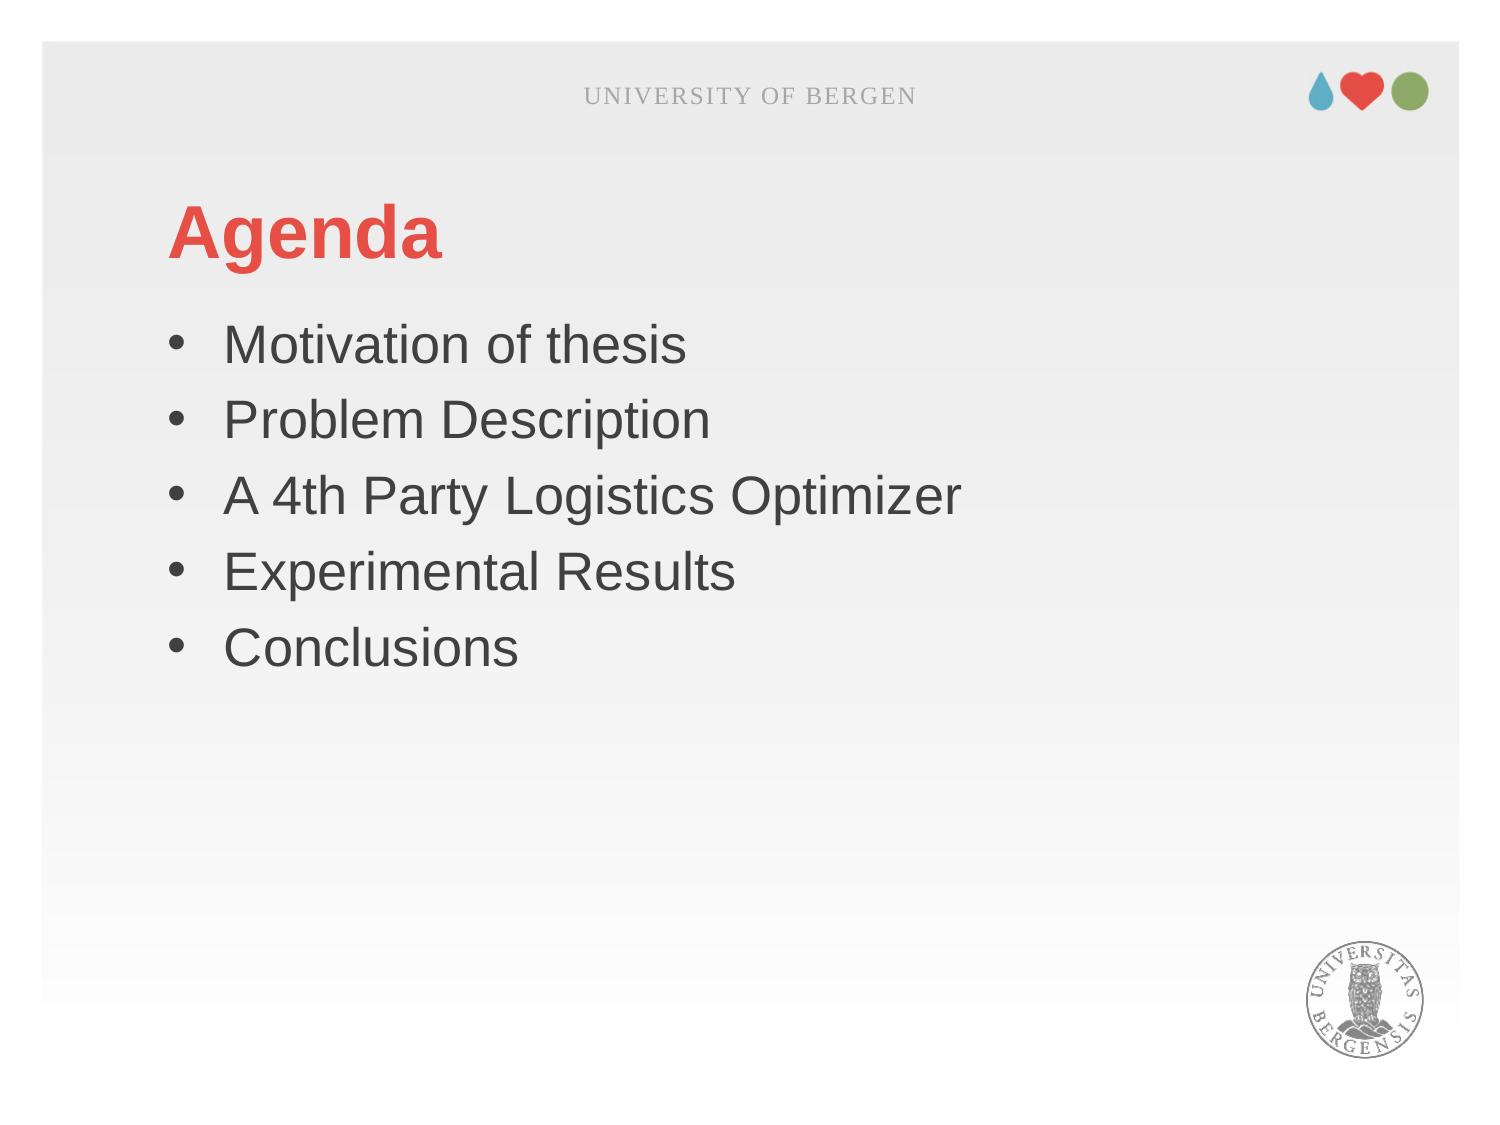

UNIVERSITY OF BERGEN
# Agenda
Motivation of thesis
Problem Description
A 4th Party Logistics Optimizer
Experimental Results
Conclusions